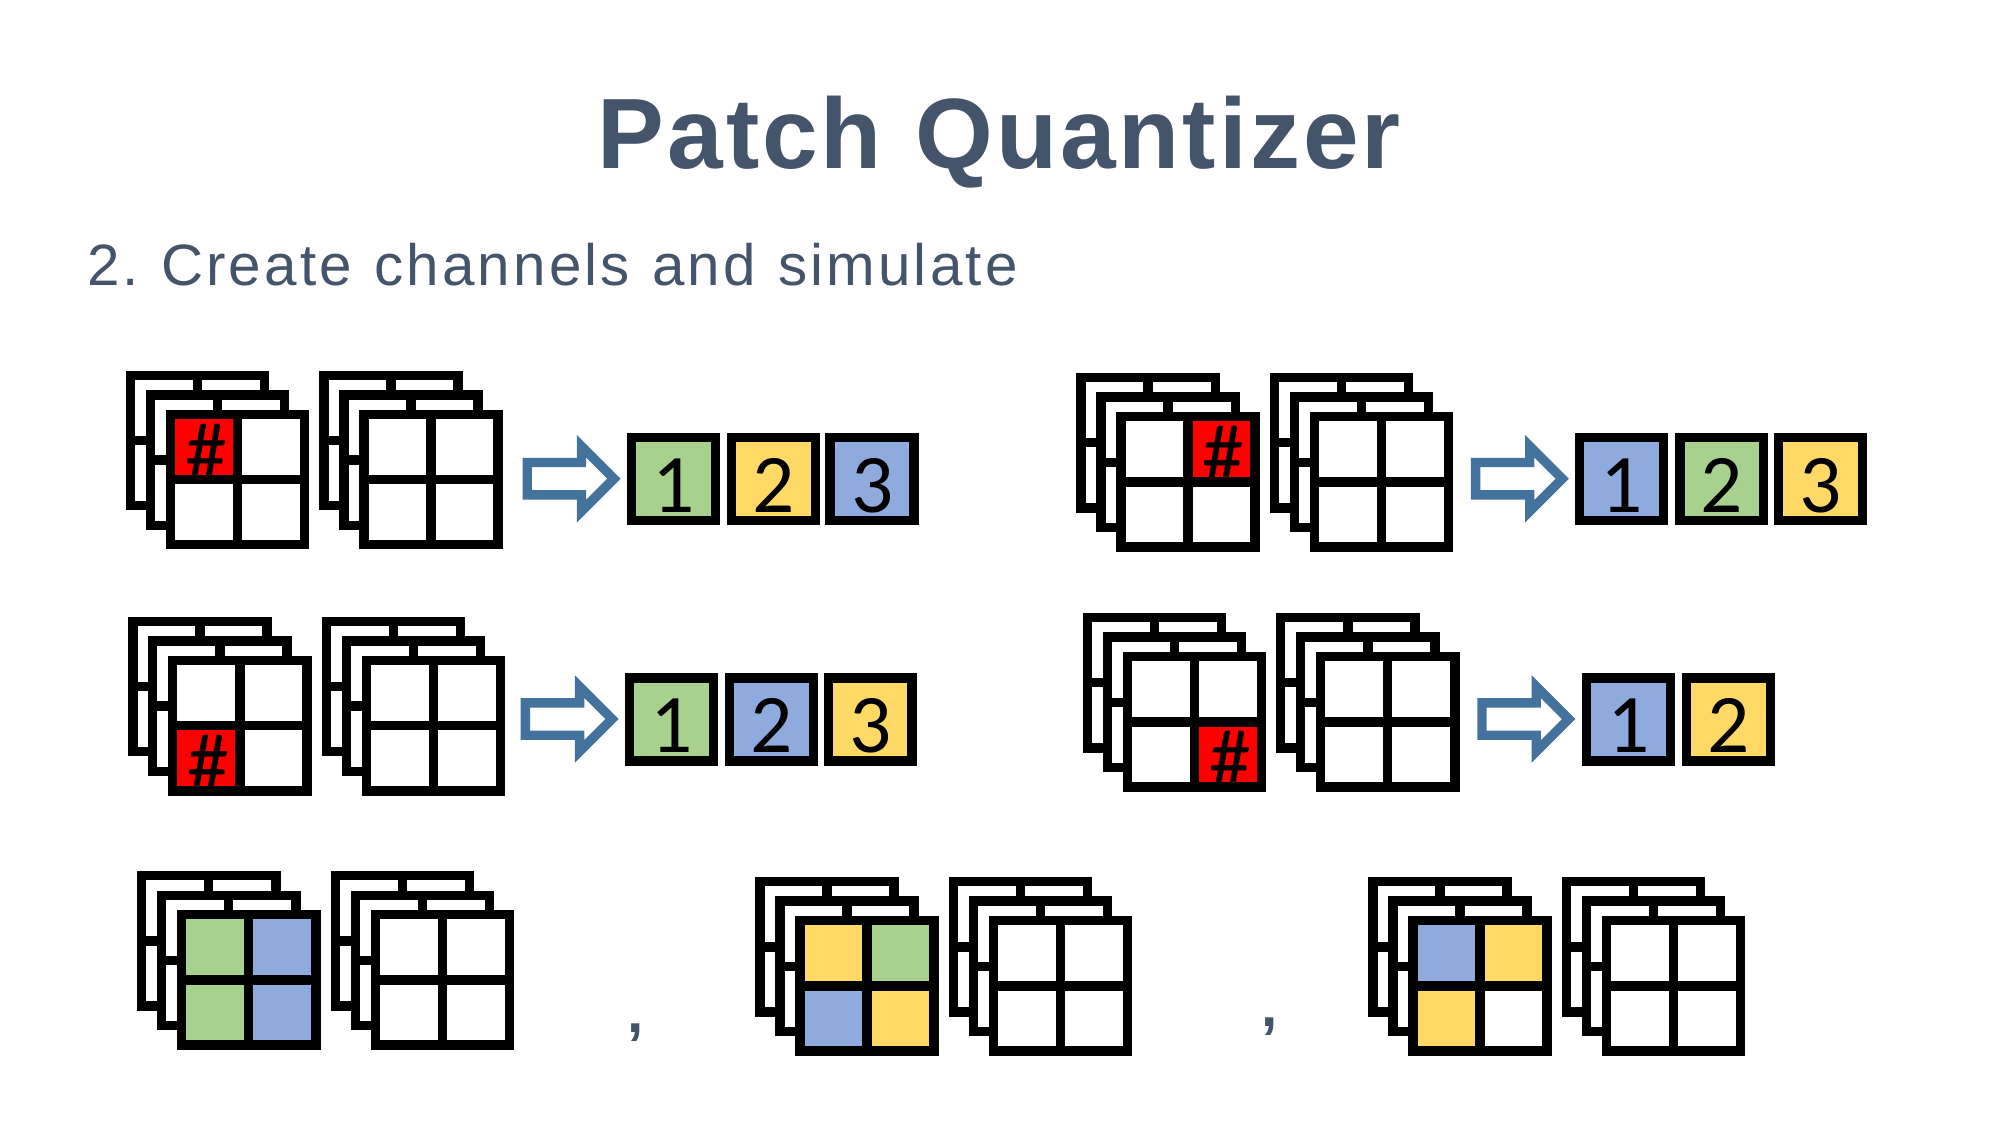

Patch Quantizer
2. Create channels and simulate

#

#

1
2
3
1
2
3

#

#

1
2
3
1
2

,
,